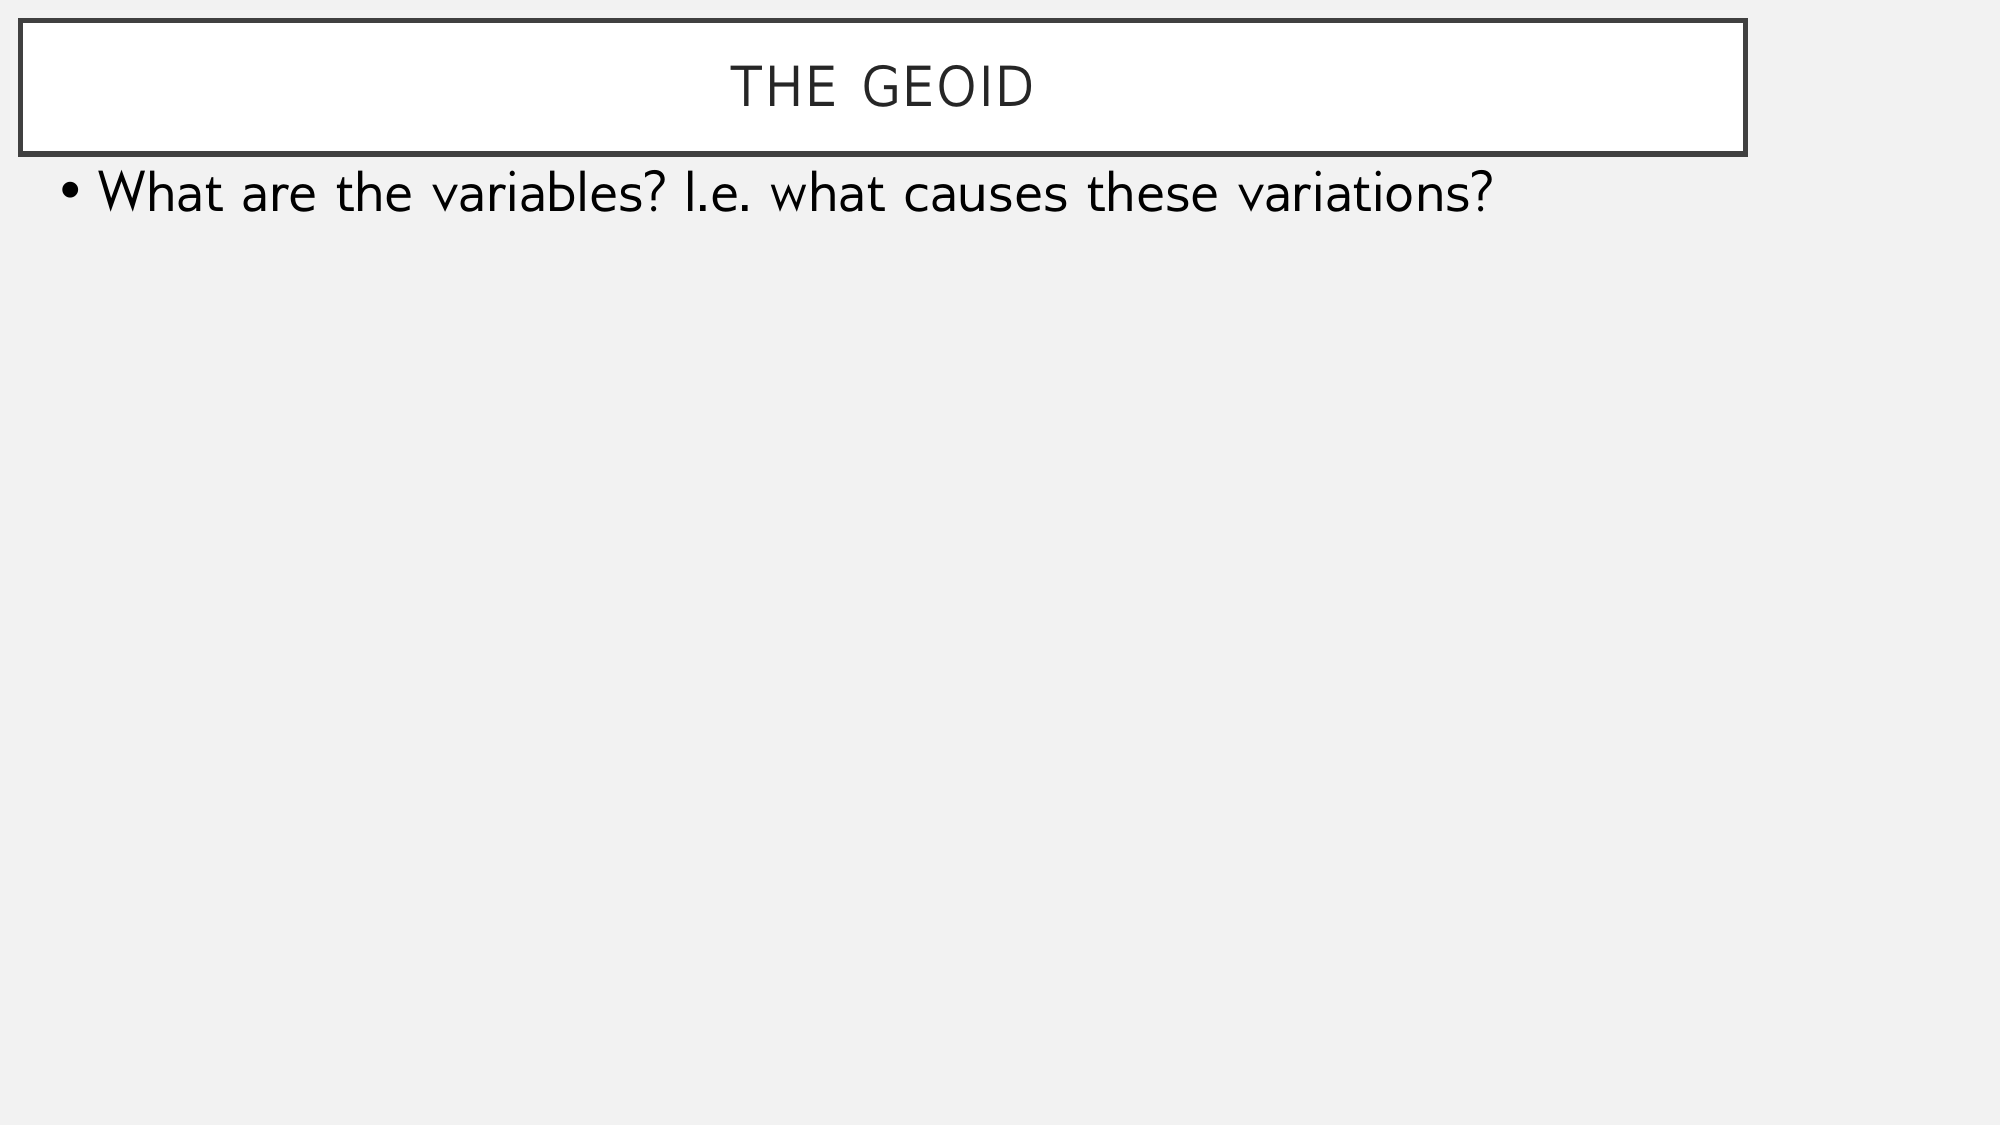

# The Geoid
What are the variables? I.e. what causes these variations?